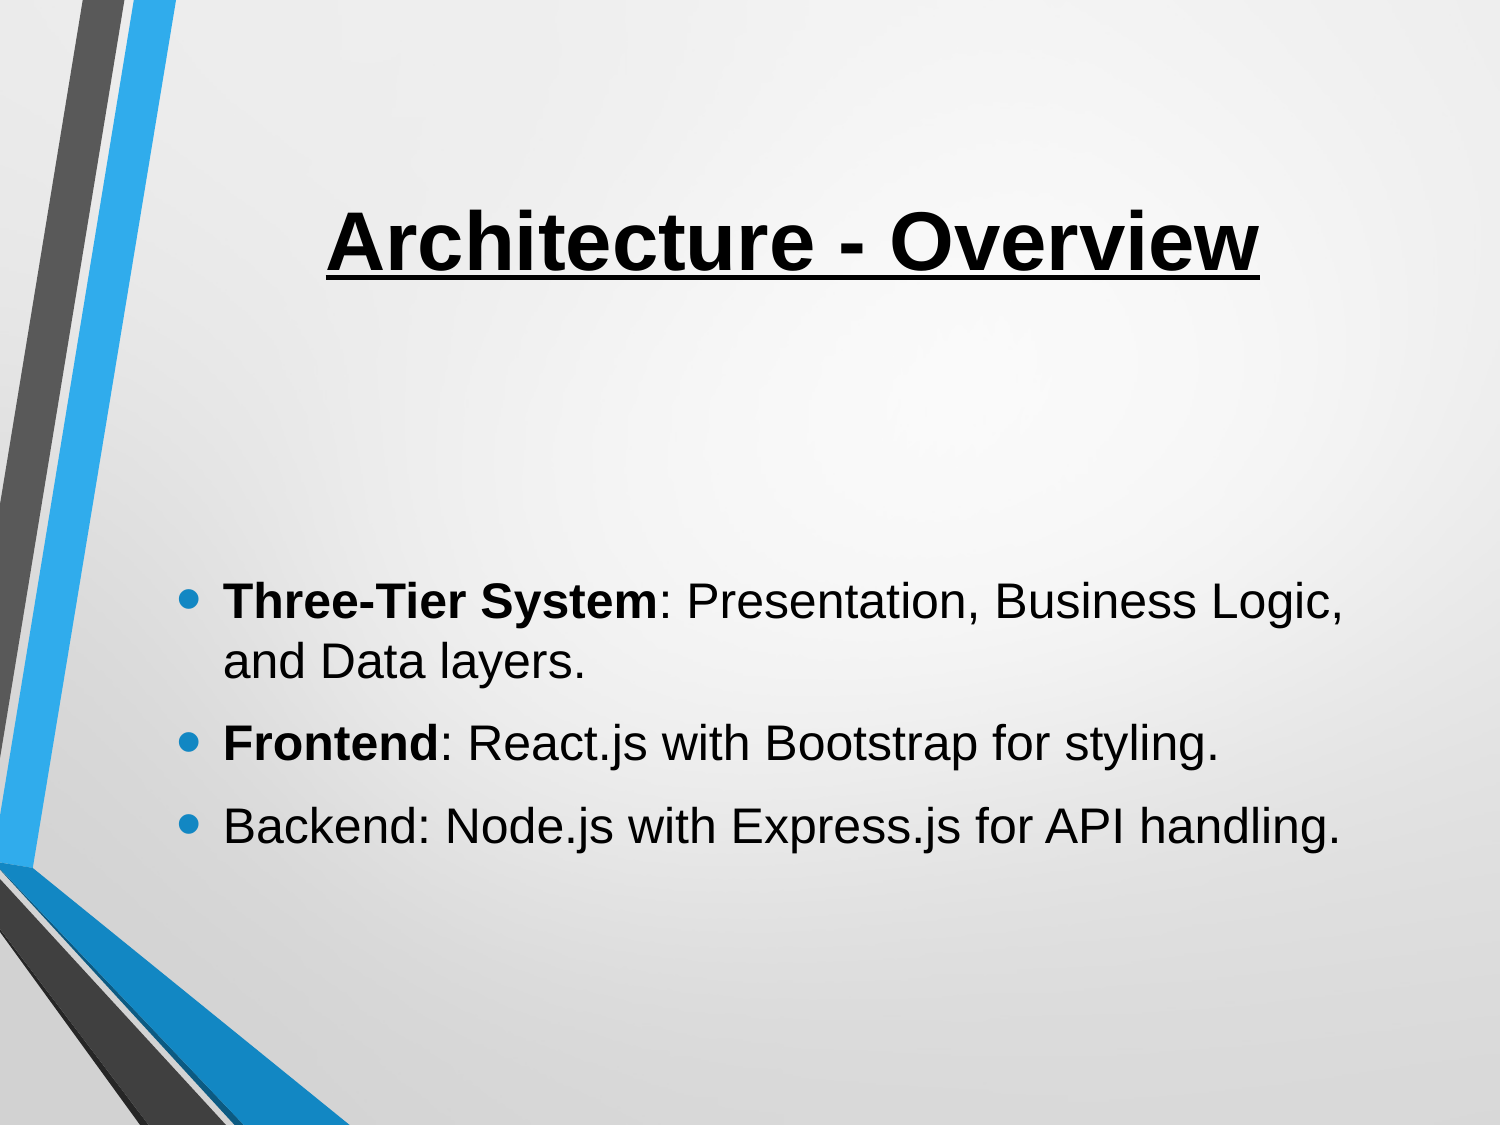

# Architecture - Overview
Three-Tier System: Presentation, Business Logic, and Data layers.
Frontend: React.js with Bootstrap for styling.
Backend: Node.js with Express.js for API handling.